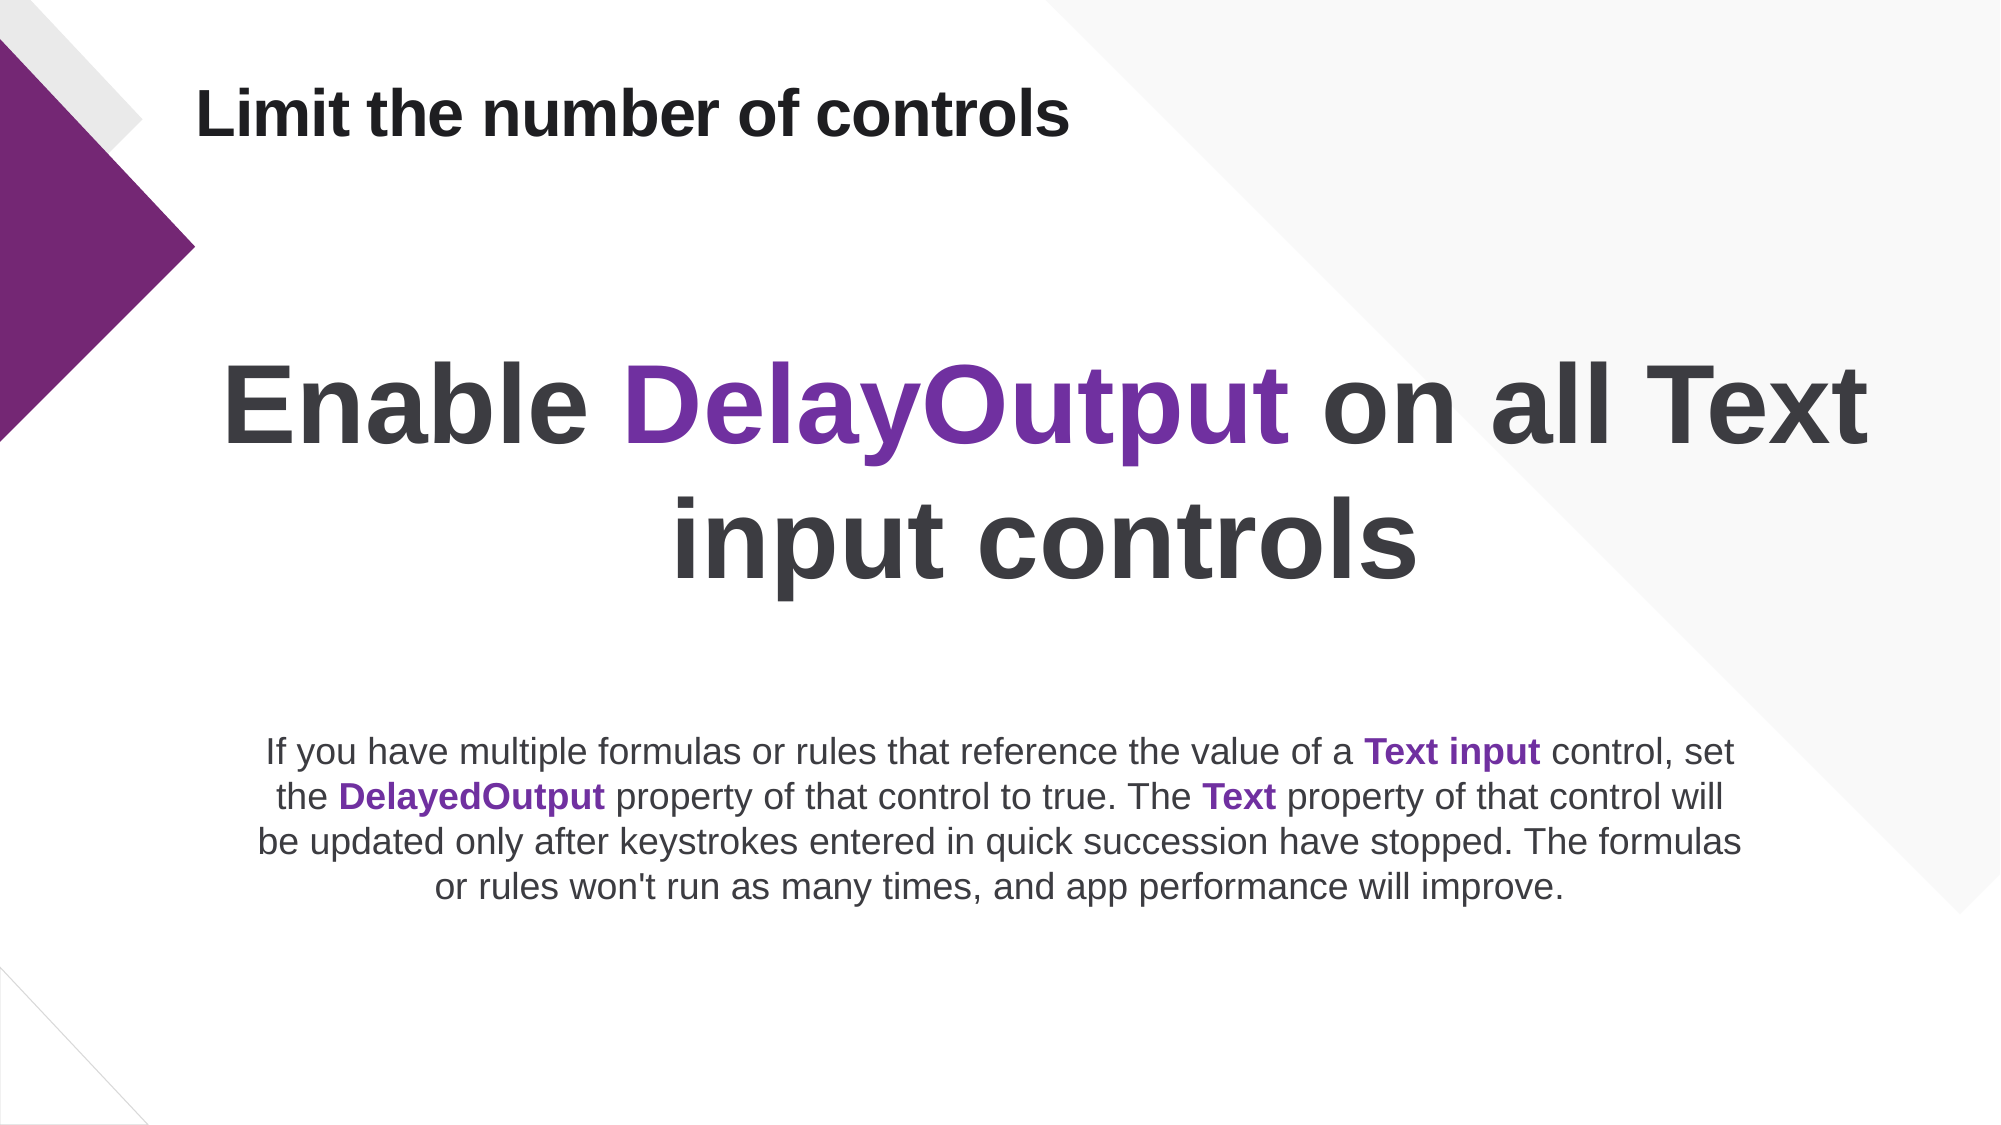

# Limit the number of controls
Enable DelayOutput on all Text input controls
If you have multiple formulas or rules that reference the value of a Text input control, set the DelayedOutput property of that control to true. The Text property of that control will be updated only after keystrokes entered in quick succession have stopped. The formulas or rules won't run as many times, and app performance will improve.